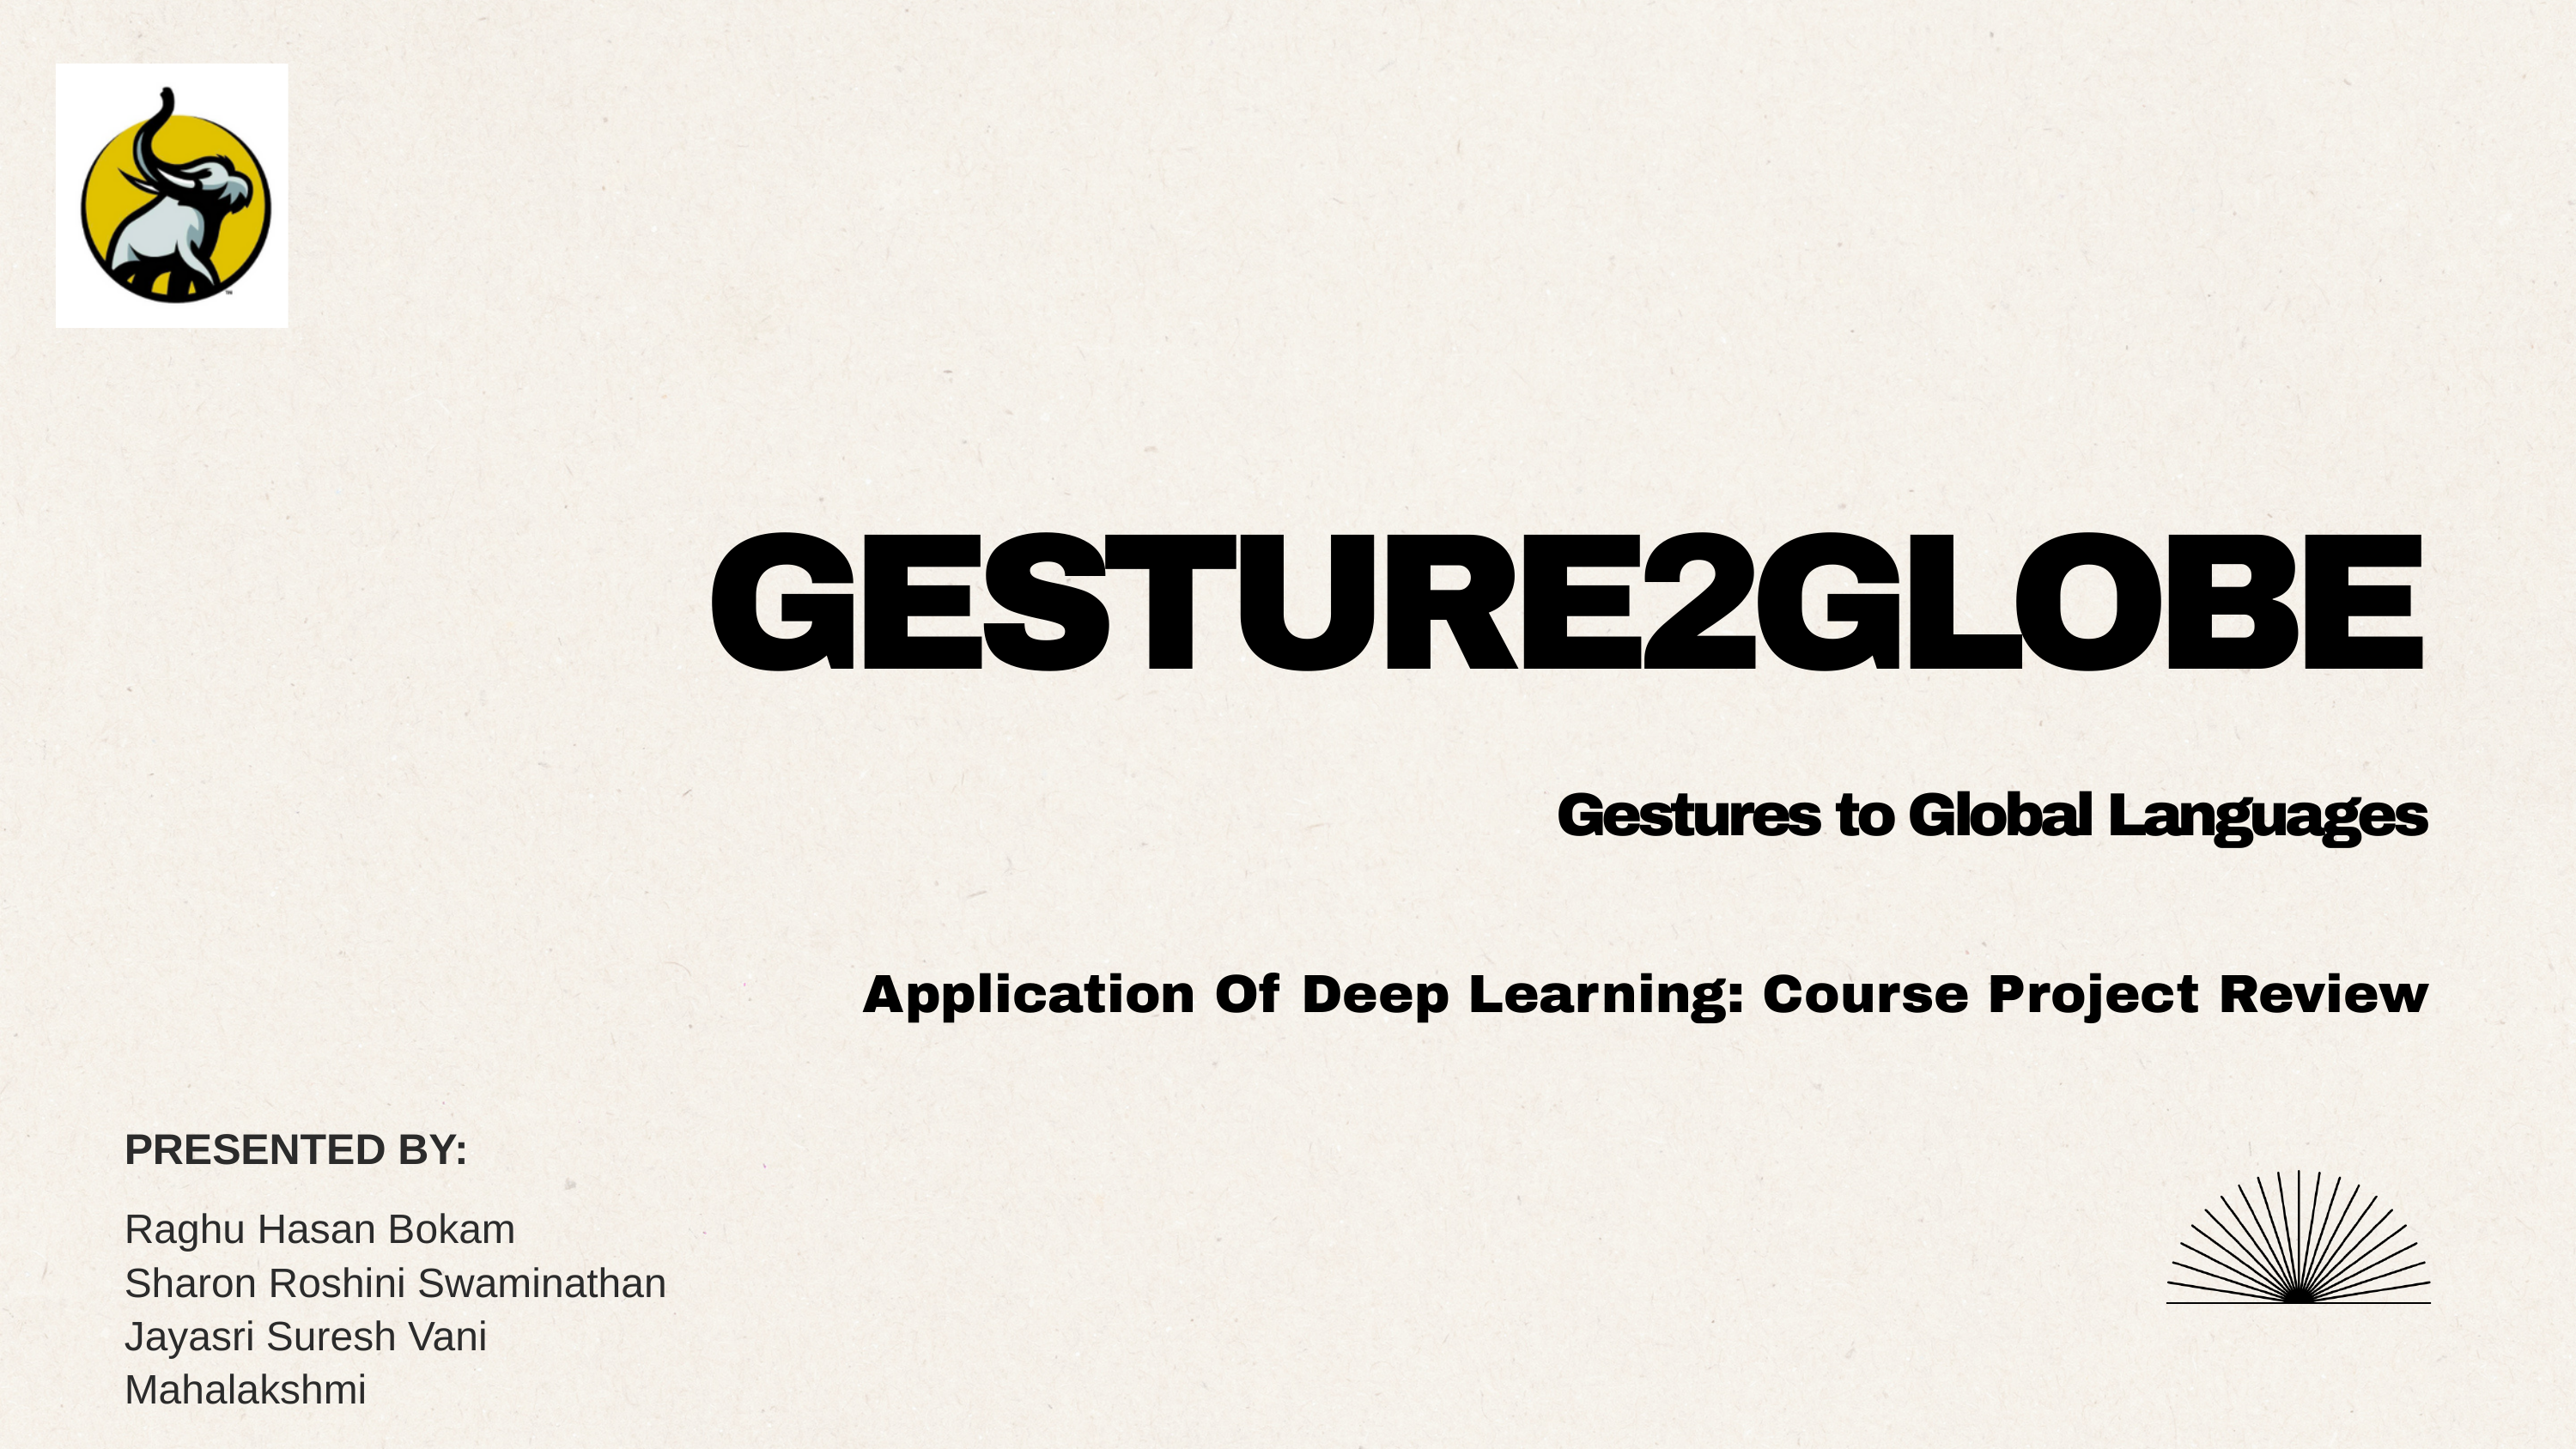

GESTURE2GLOBE
Gestures to Global Languages
Application Of Deep Learning: Course Project Review
PRESENTED BY:

Raghu Hasan Bokam
Sharon Roshini Swaminathan
Jayasri Suresh Vani
Mahalakshmi